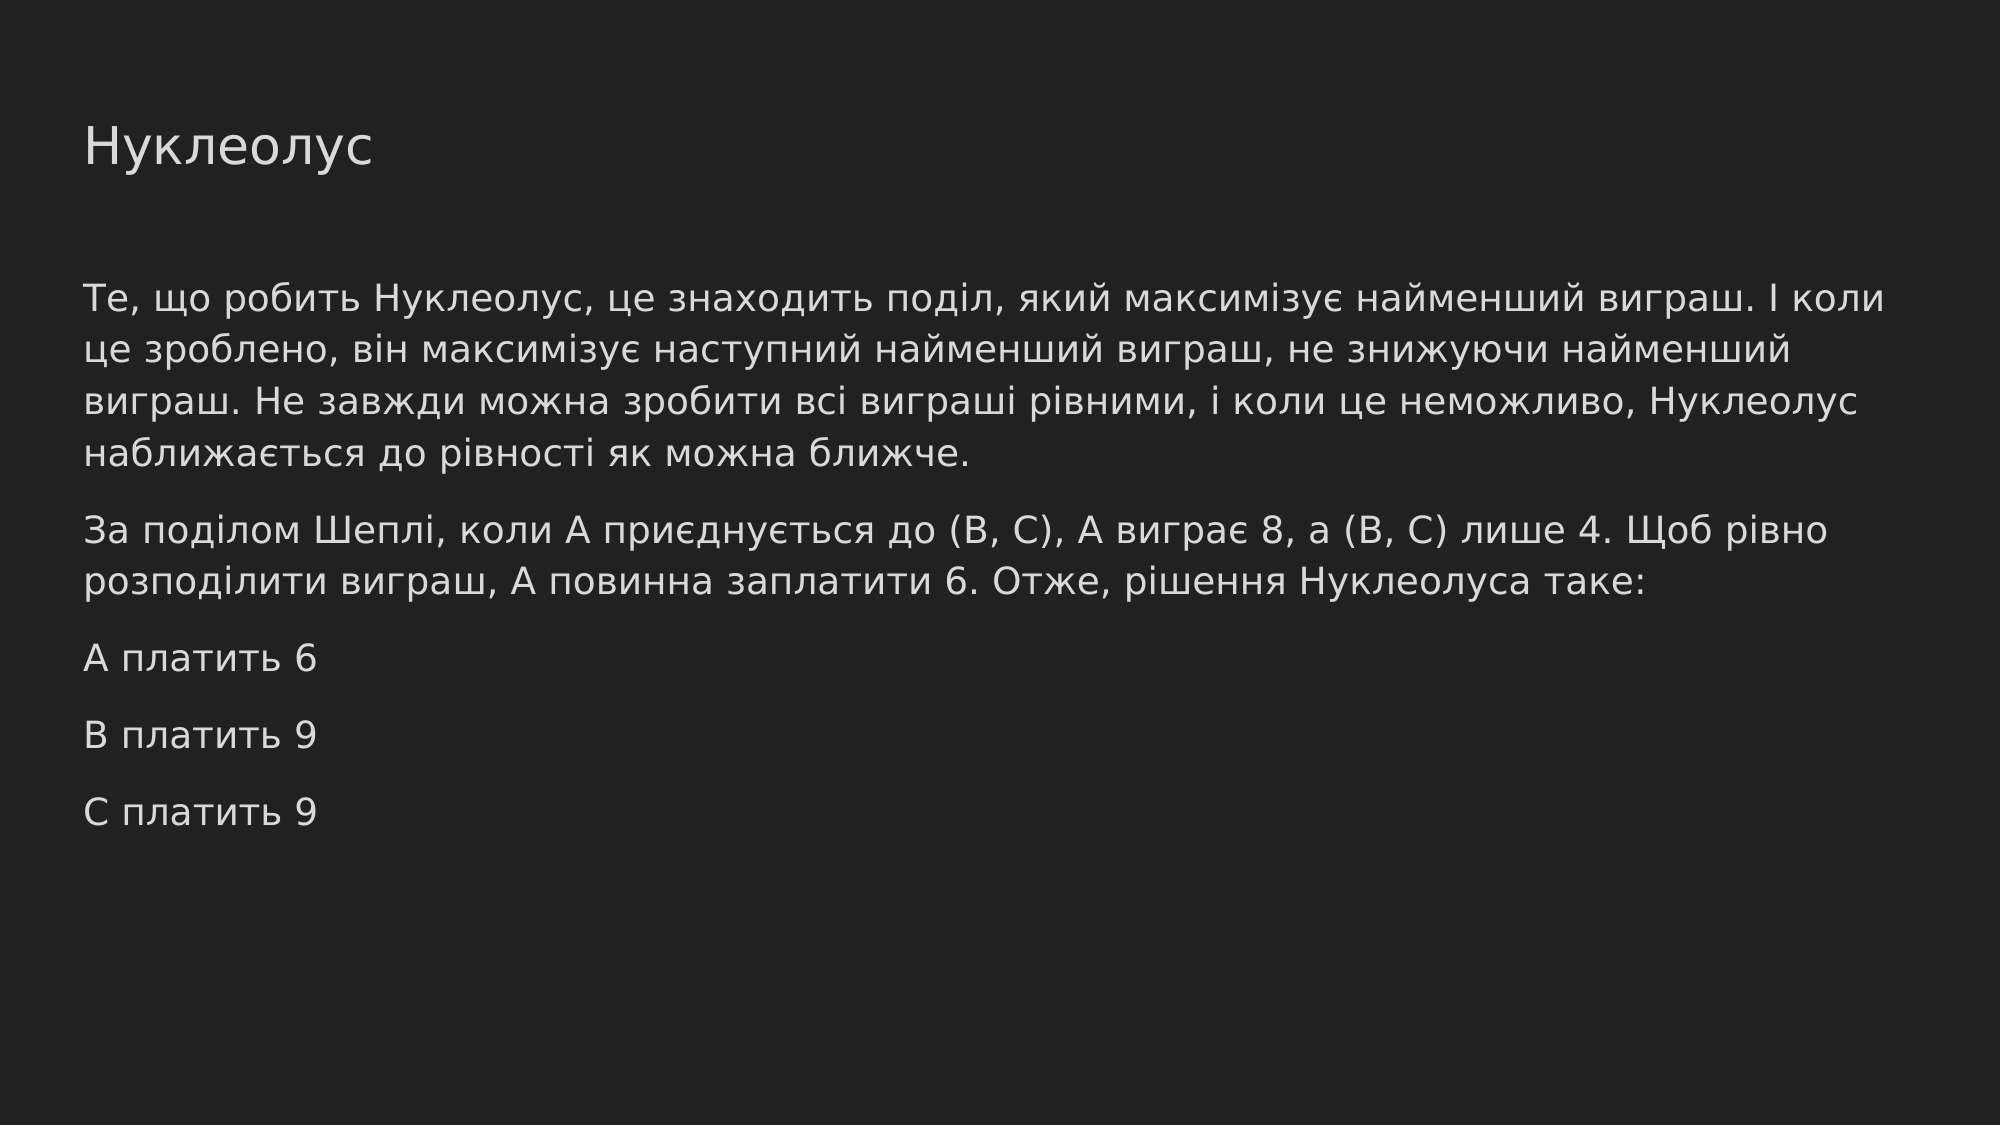

# Нуклеолус
Те, що робить Нуклеолус, це знаходить поділ, який максимізує найменший виграш. І коли це зроблено, він максимізує наступний найменший виграш, не знижуючи найменший виграш. Не завжди можна зробити всі виграші рівними, і коли це неможливо, Нуклеолус наближається до рівності як можна ближче.
За поділом Шеплі, коли А приєднується до (B, C), А виграє 8, а (B, C) лише 4. Щоб рівно розподілити виграш, А повинна заплатити 6. Отже, рішення Нуклеолуса таке:
А платить 6
B платить 9
C платить 9